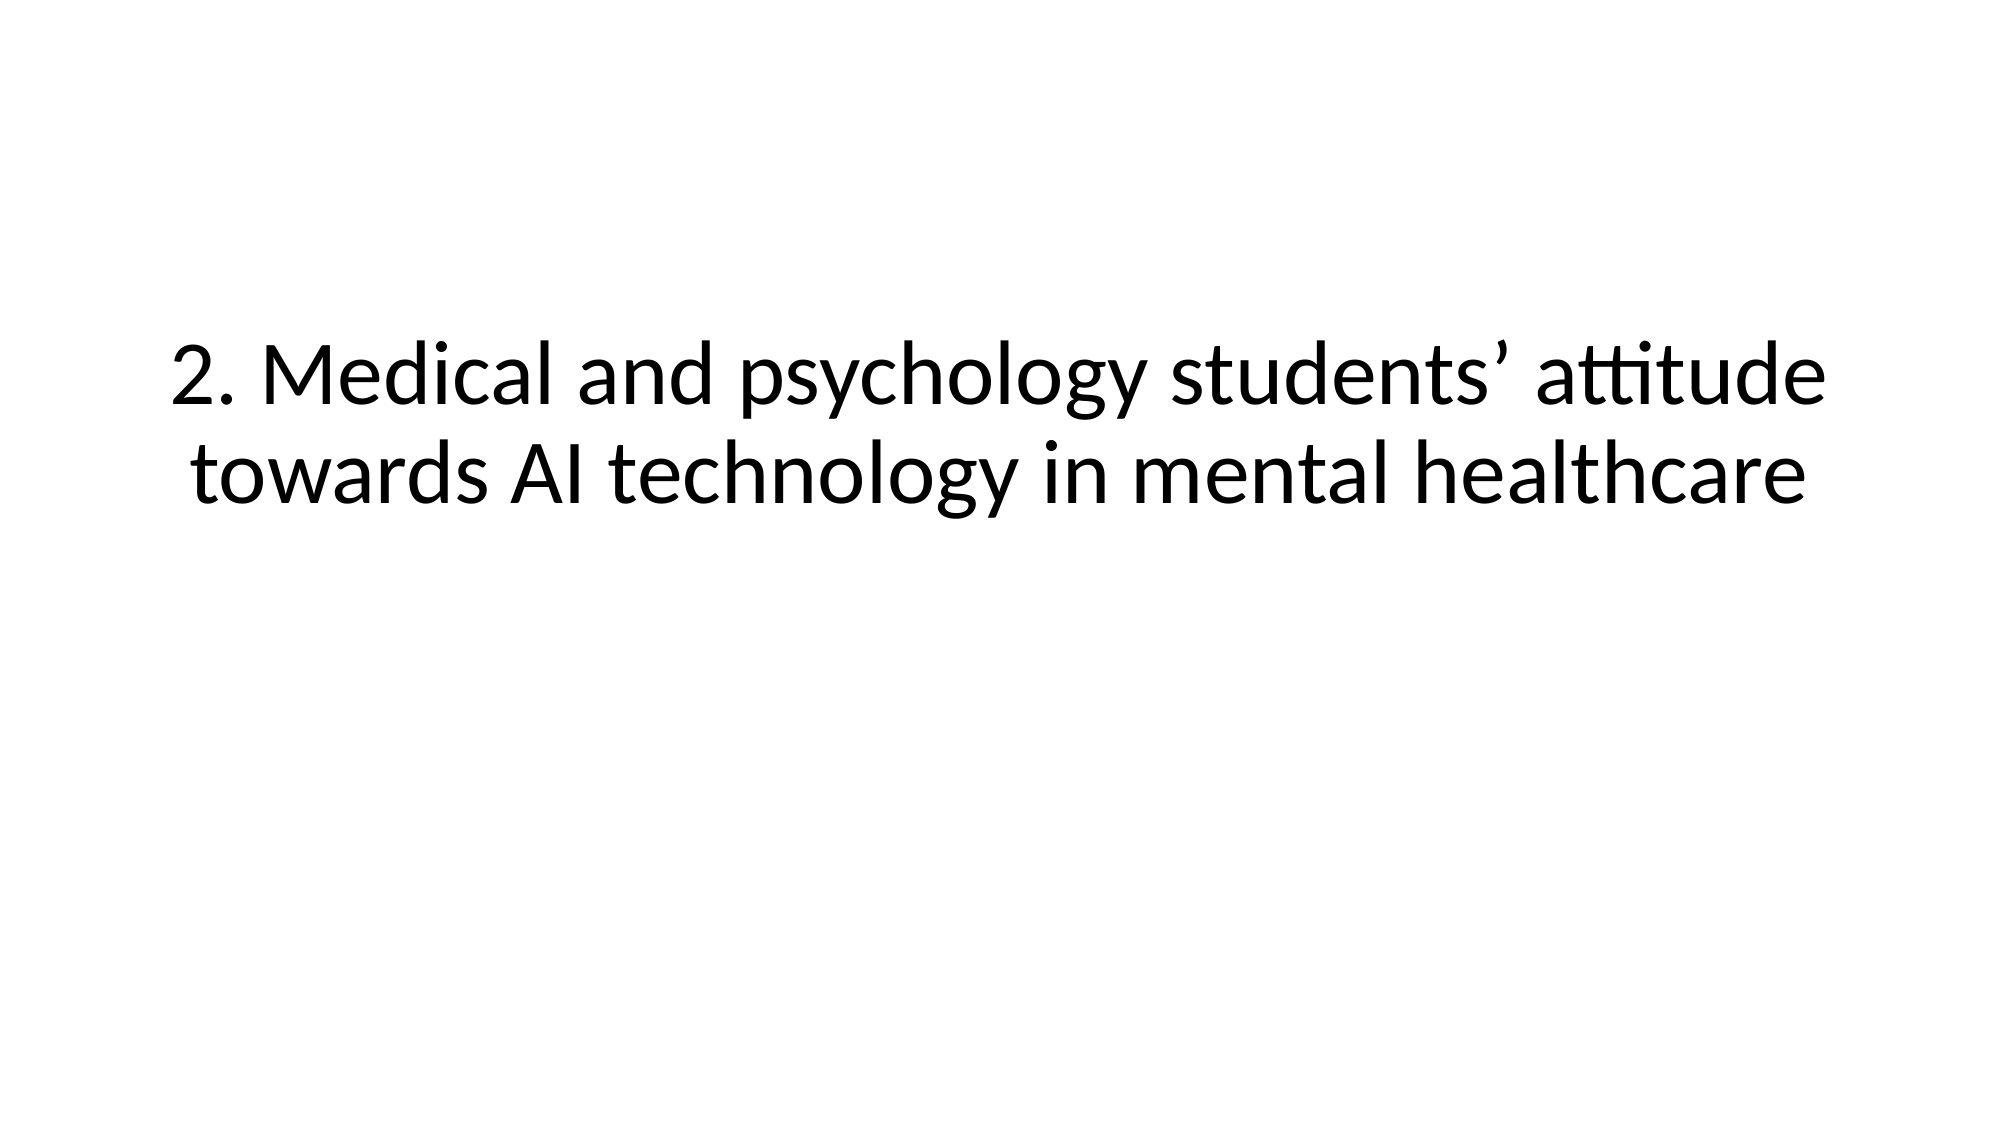

# 2. Medical and psychology students’ attitude towards AI technology in mental healthcare